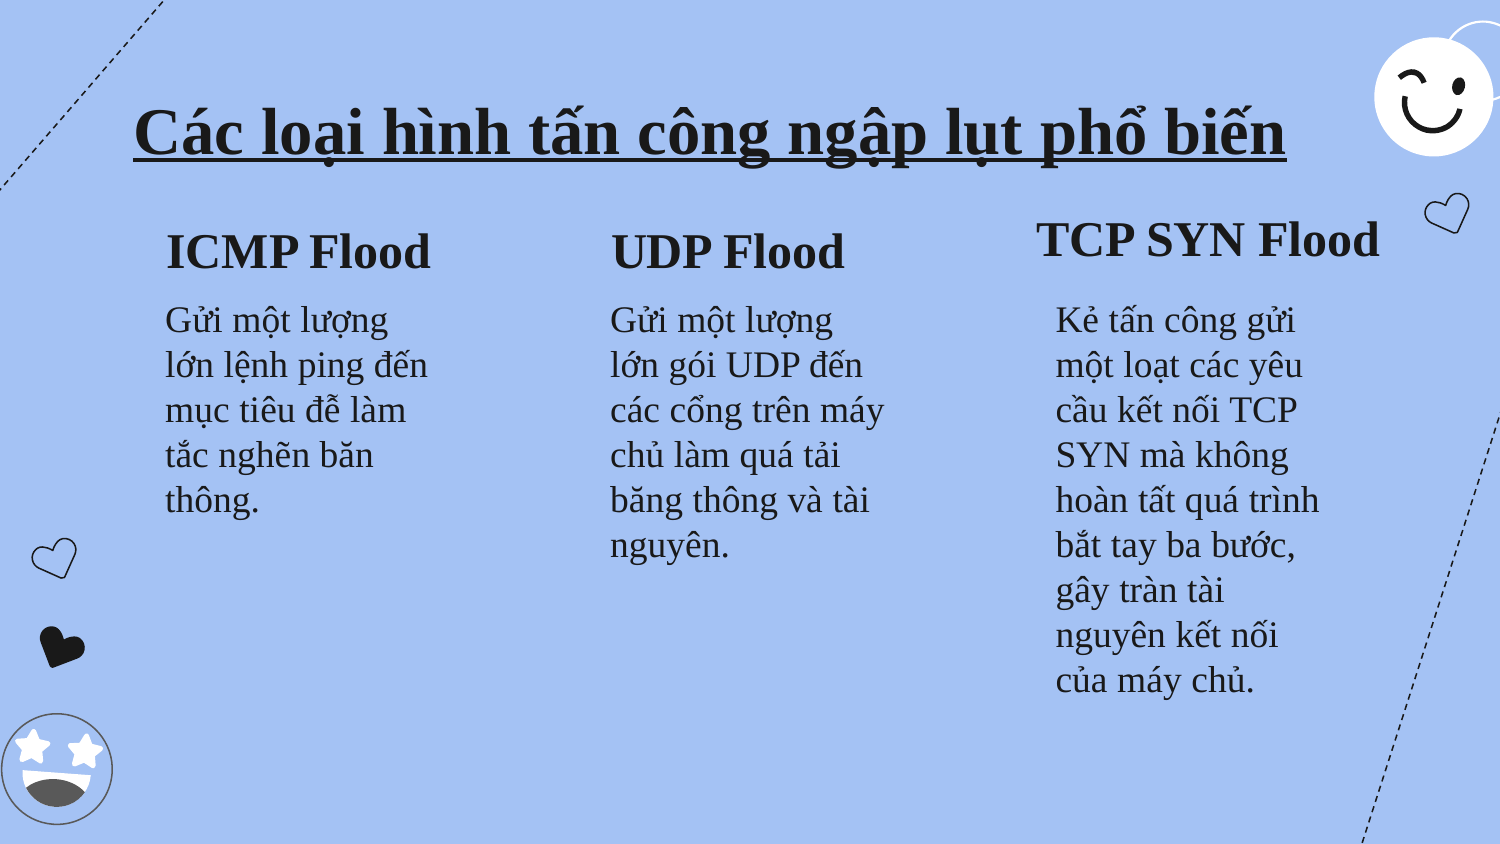

# Các loại hình tấn công ngập lụt phổ biến
ICMP Flood
UDP Flood
TCP SYN Flood
Kẻ tấn công gửi một loạt các yêu cầu kết nối TCP SYN mà không hoàn tất quá trình bắt tay ba bước, gây tràn tài nguyên kết nối của máy chủ.
Gửi một lượng lớn lệnh ping đến mục tiêu đễ làm tắc nghẽn băn thông.
Gửi một lượng lớn gói UDP đến các cổng trên máy chủ làm quá tải băng thông và tài nguyên.